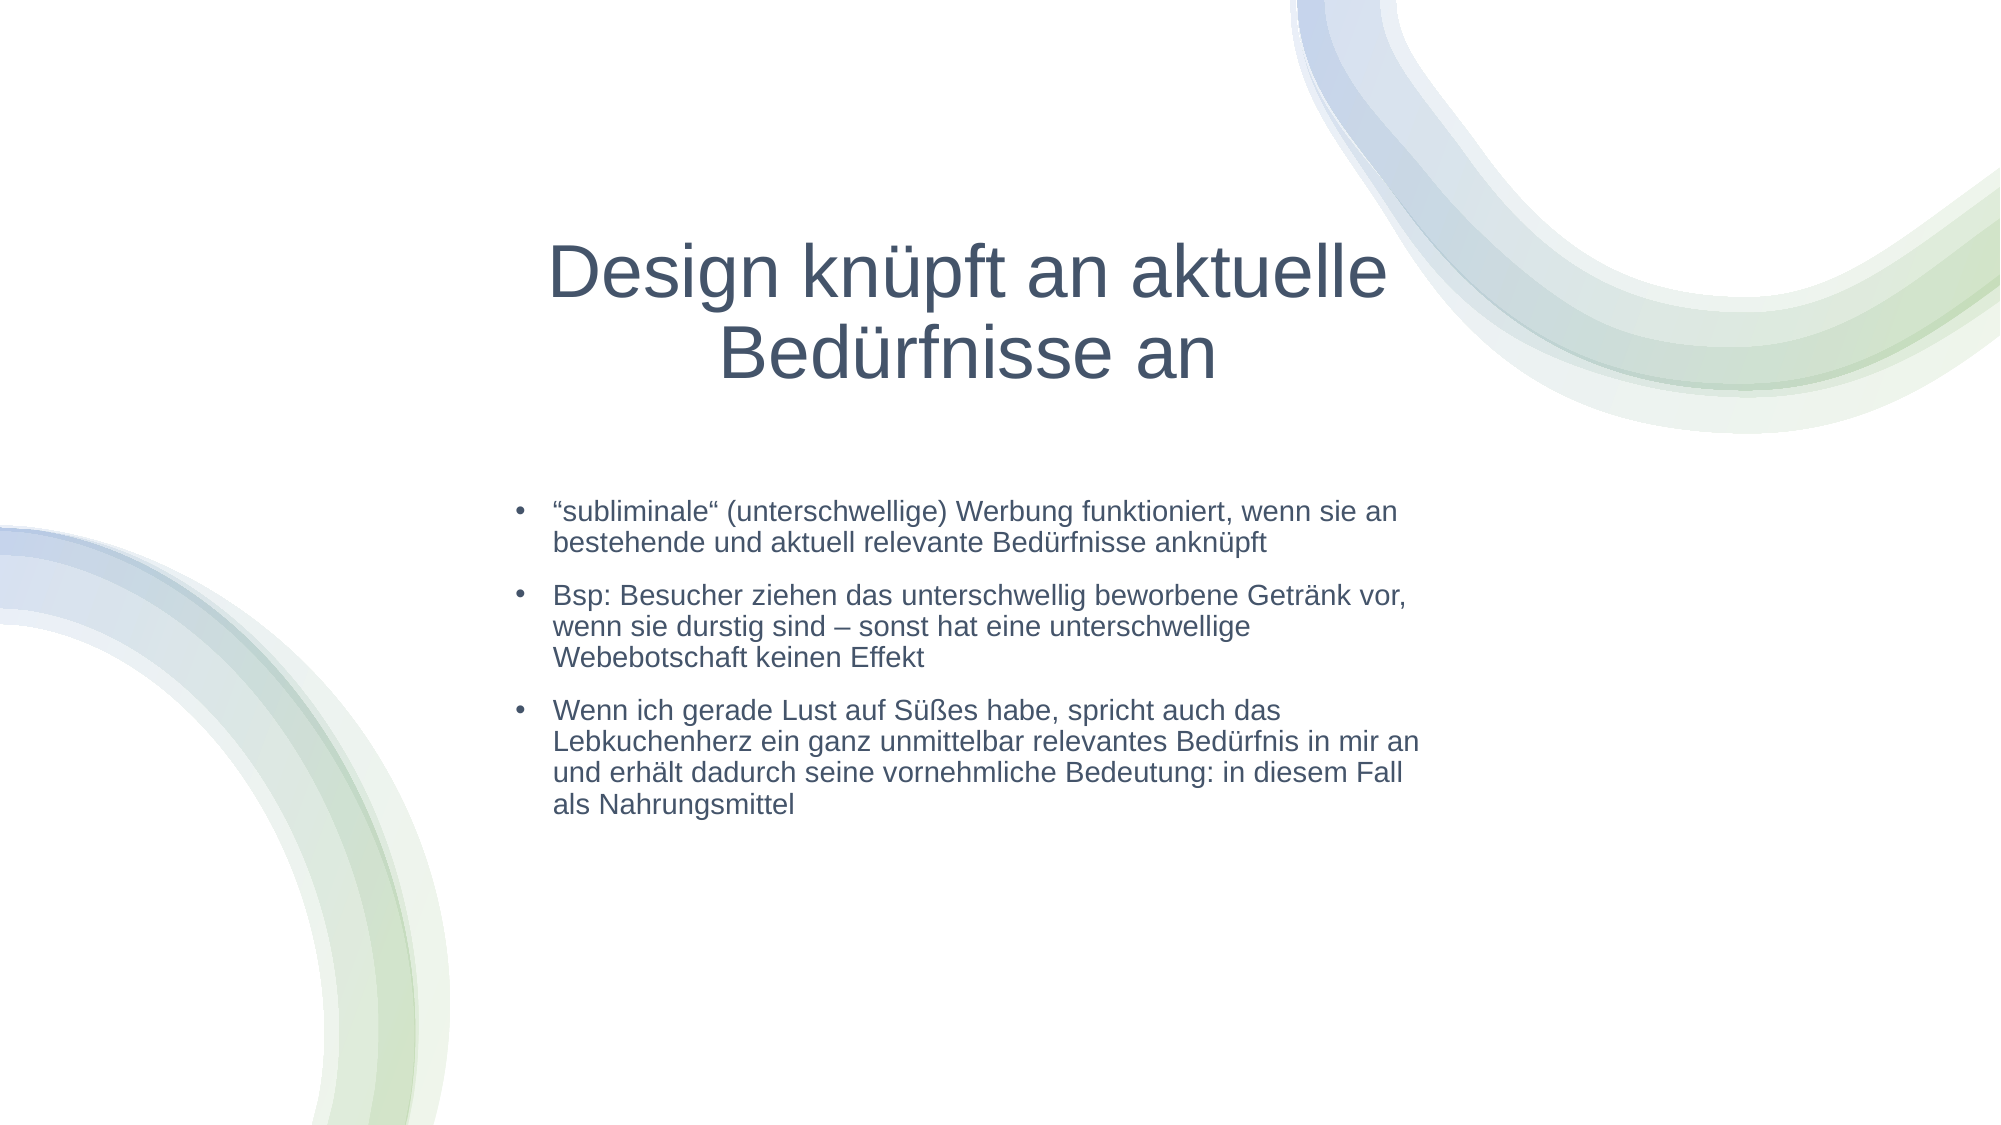

# Design knüpft an aktuelle Bedürfnisse an
“subliminale“ (unterschwellige) Werbung funktioniert, wenn sie an bestehende und aktuell relevante Bedürfnisse anknüpft
Bsp: Besucher ziehen das unterschwellig beworbene Getränk vor, wenn sie durstig sind – sonst hat eine unterschwellige Webebotschaft keinen Effekt
Wenn ich gerade Lust auf Süßes habe, spricht auch das Lebkuchenherz ein ganz unmittelbar relevantes Bedürfnis in mir an und erhält dadurch seine vornehmliche Bedeutung: in diesem Fall als Nahrungsmittel